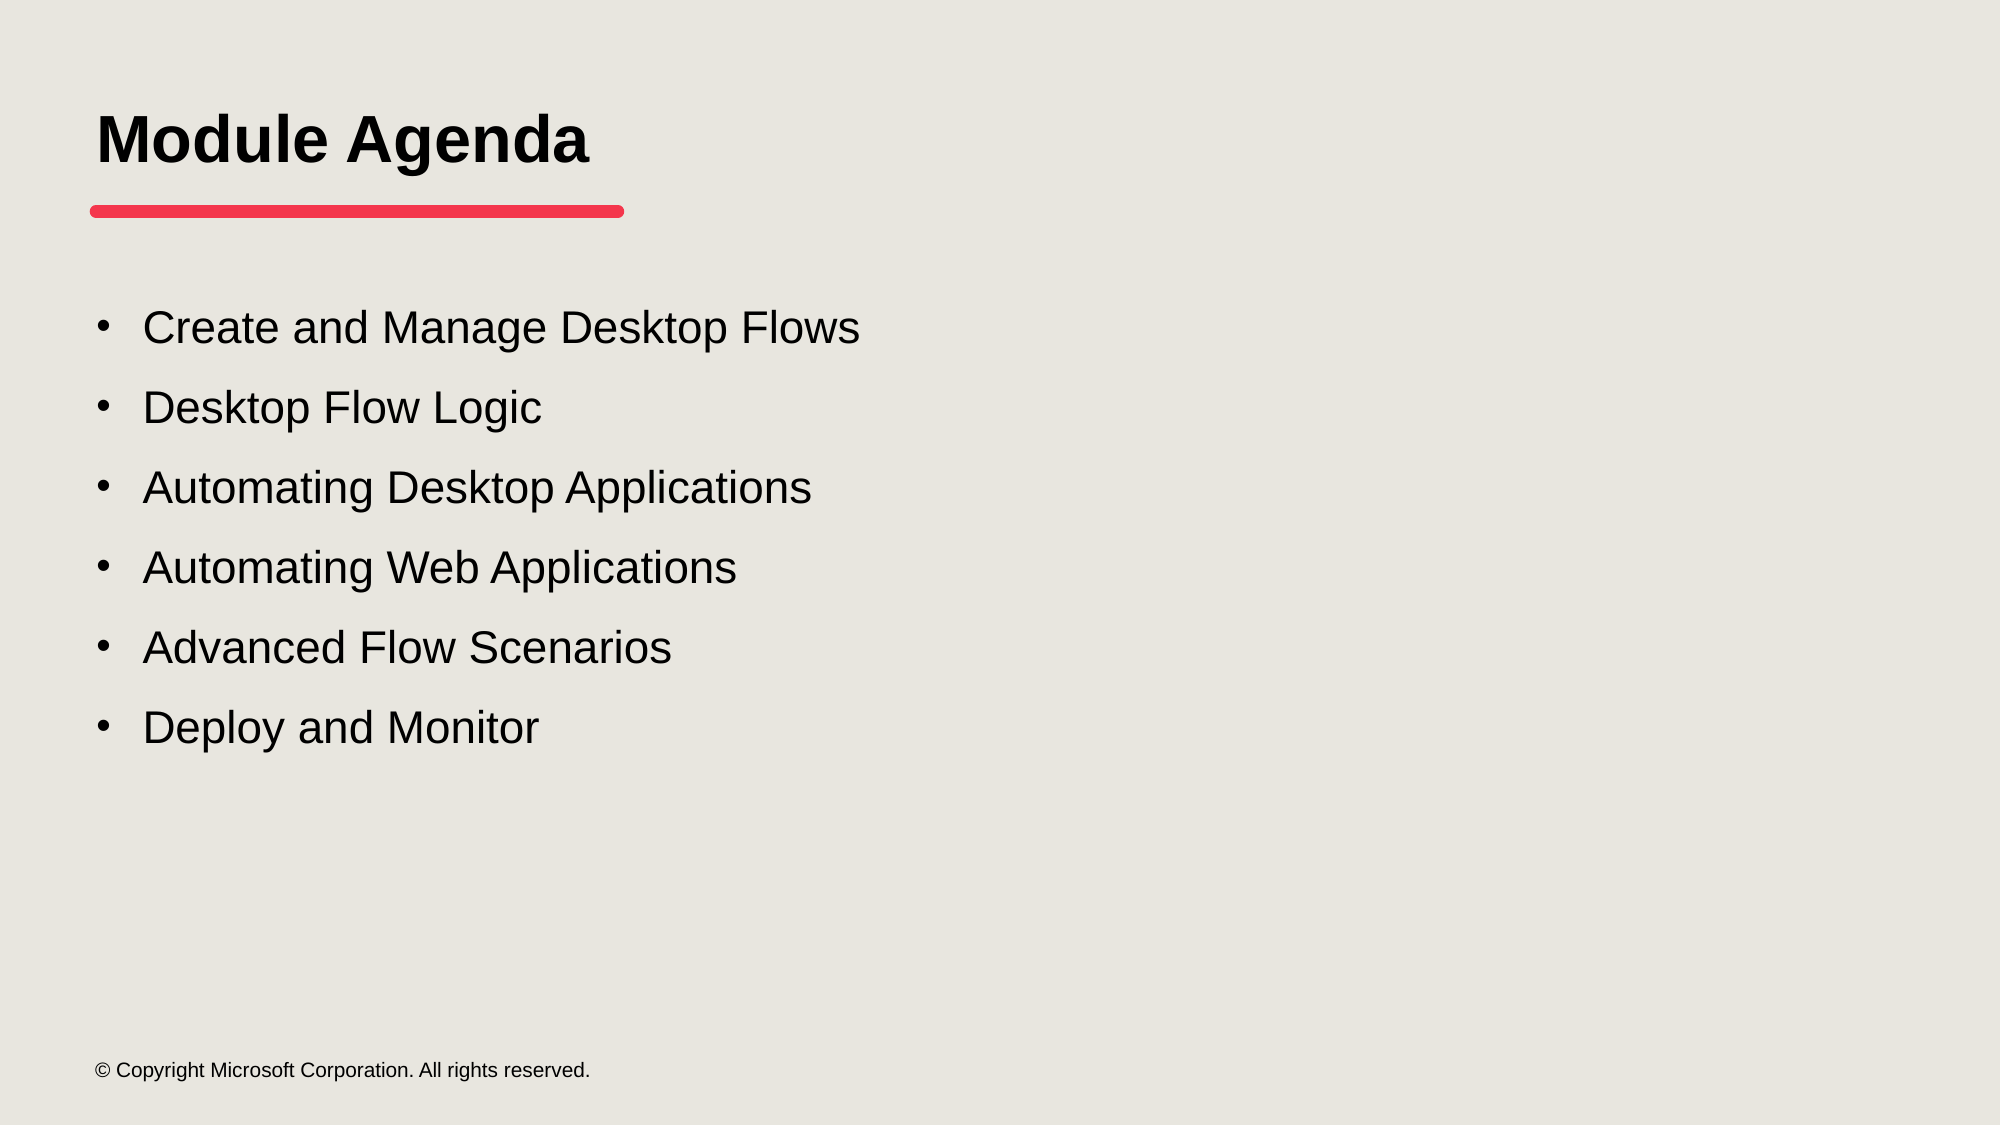

# Module Agenda
Create and Manage Desktop Flows
Desktop Flow Logic
Automating Desktop Applications
Automating Web Applications
Advanced Flow Scenarios
Deploy and Monitor